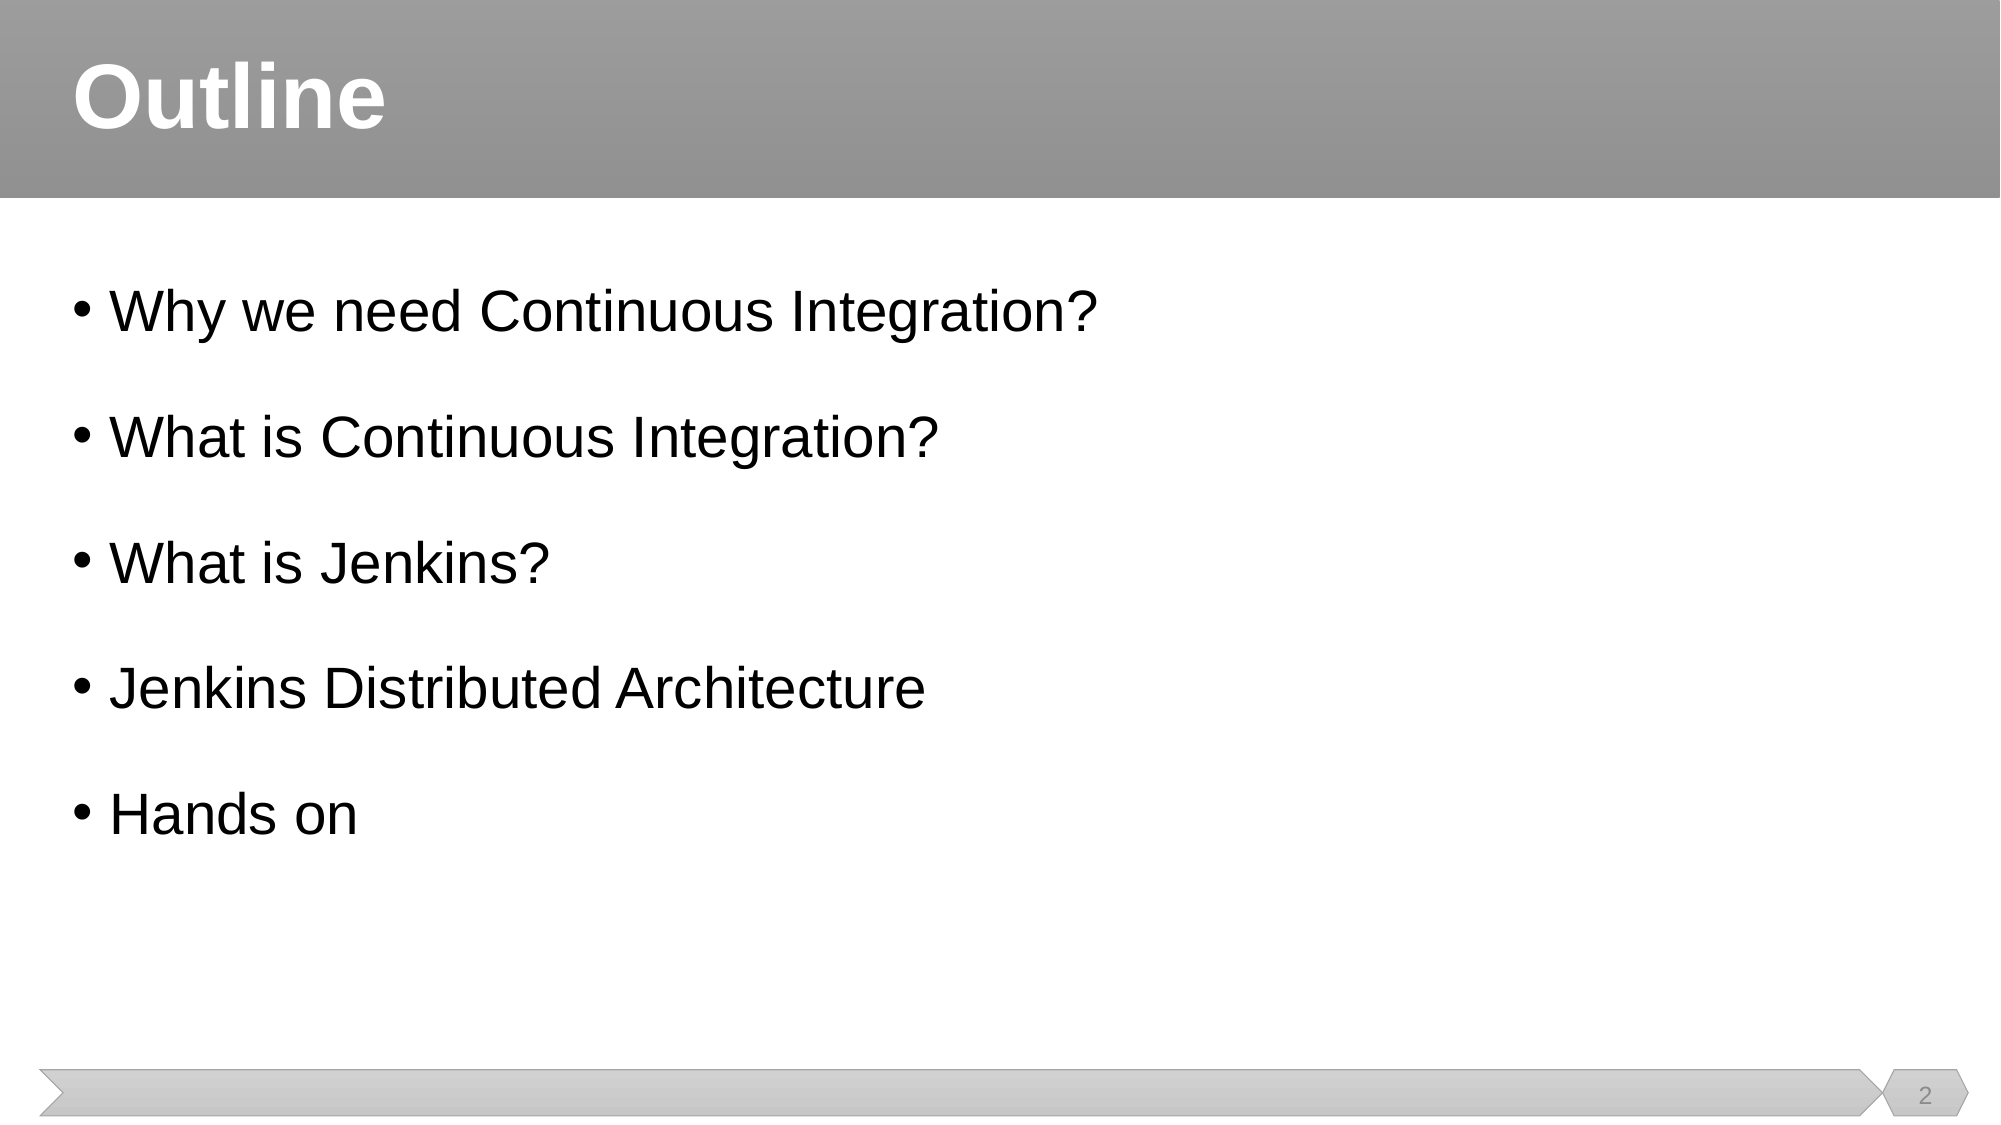

# Outline
Why we need Continuous Integration?
What is Continuous Integration?
What is Jenkins?
Jenkins Distributed Architecture
Hands on
2